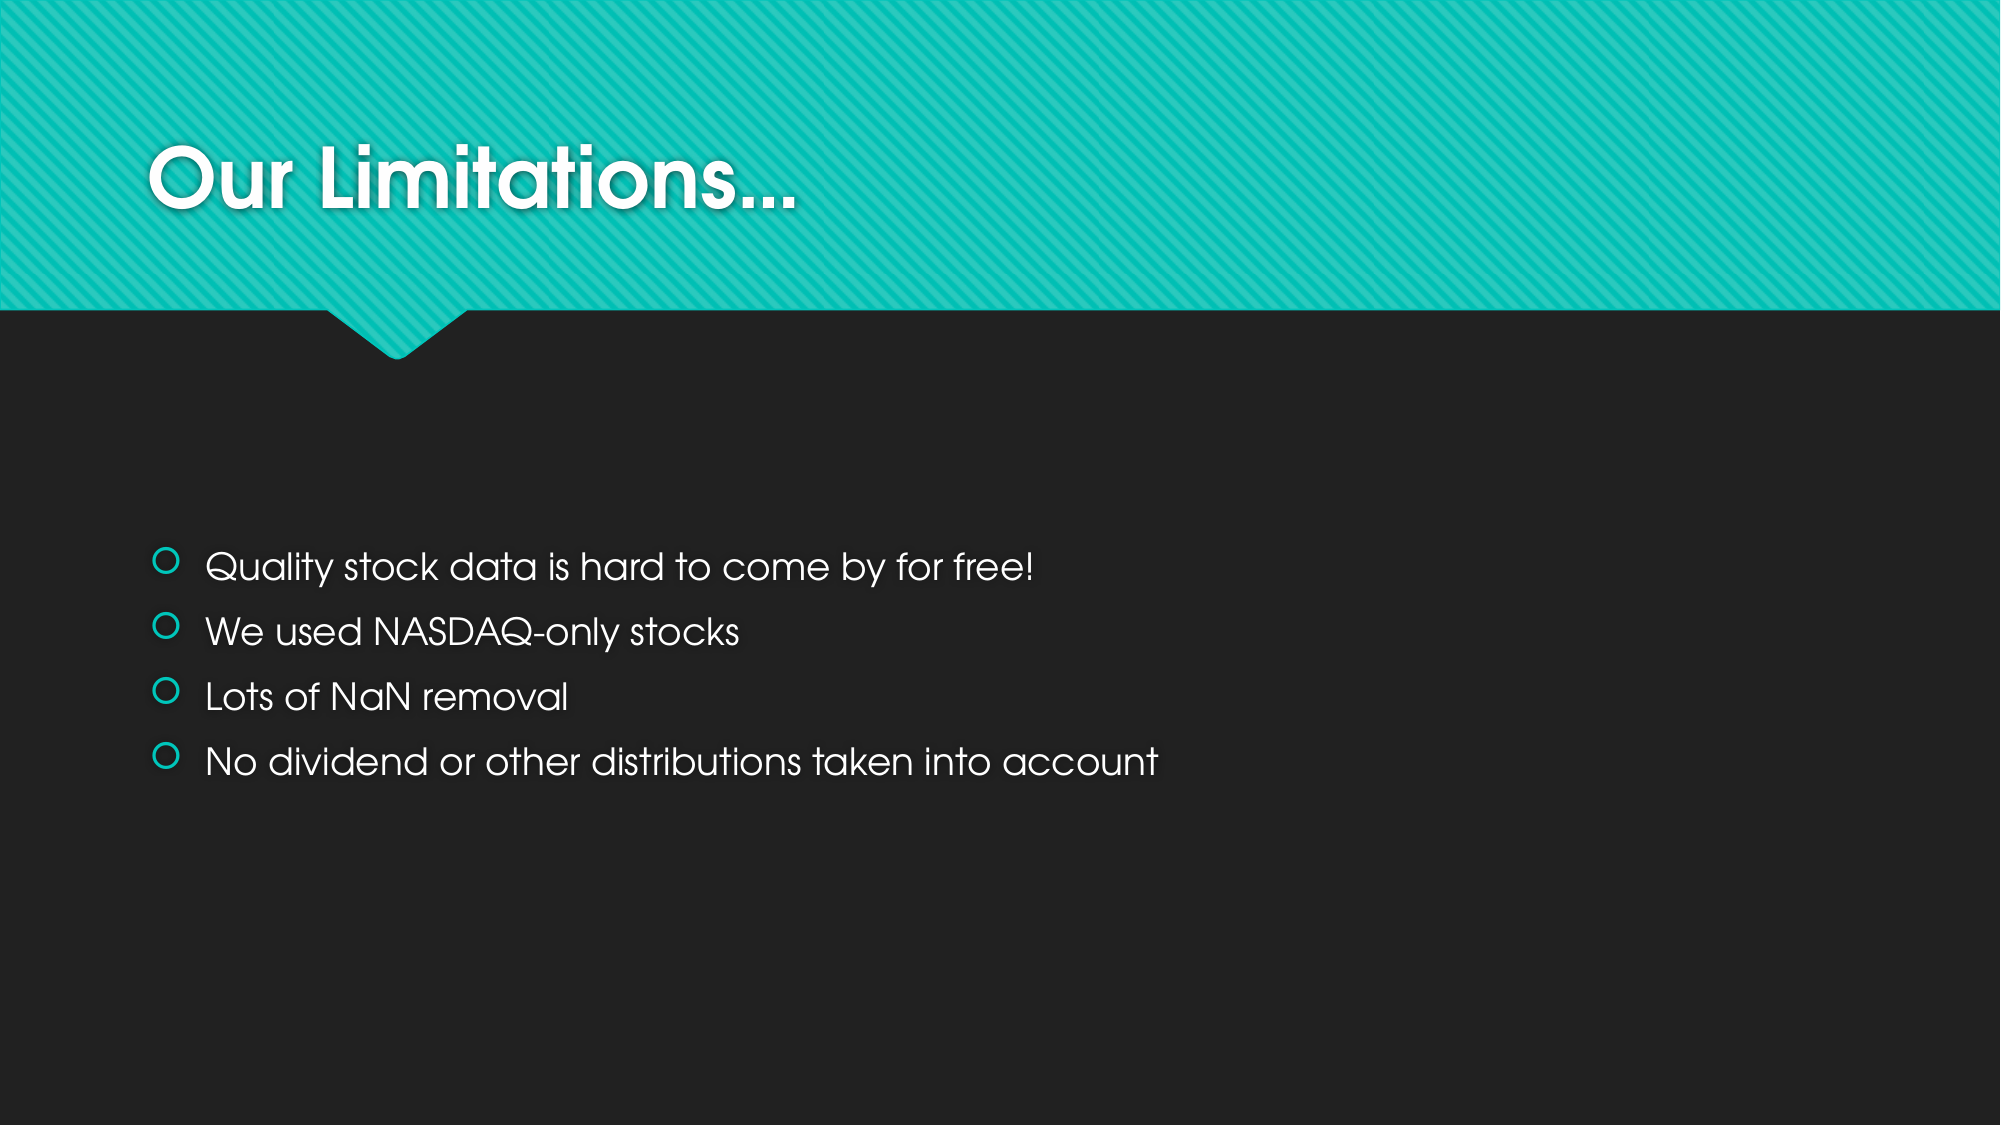

# Our Limitations…
Quality stock data is hard to come by for free!
We used NASDAQ-only stocks
Lots of NaN removal
No dividend or other distributions taken into account